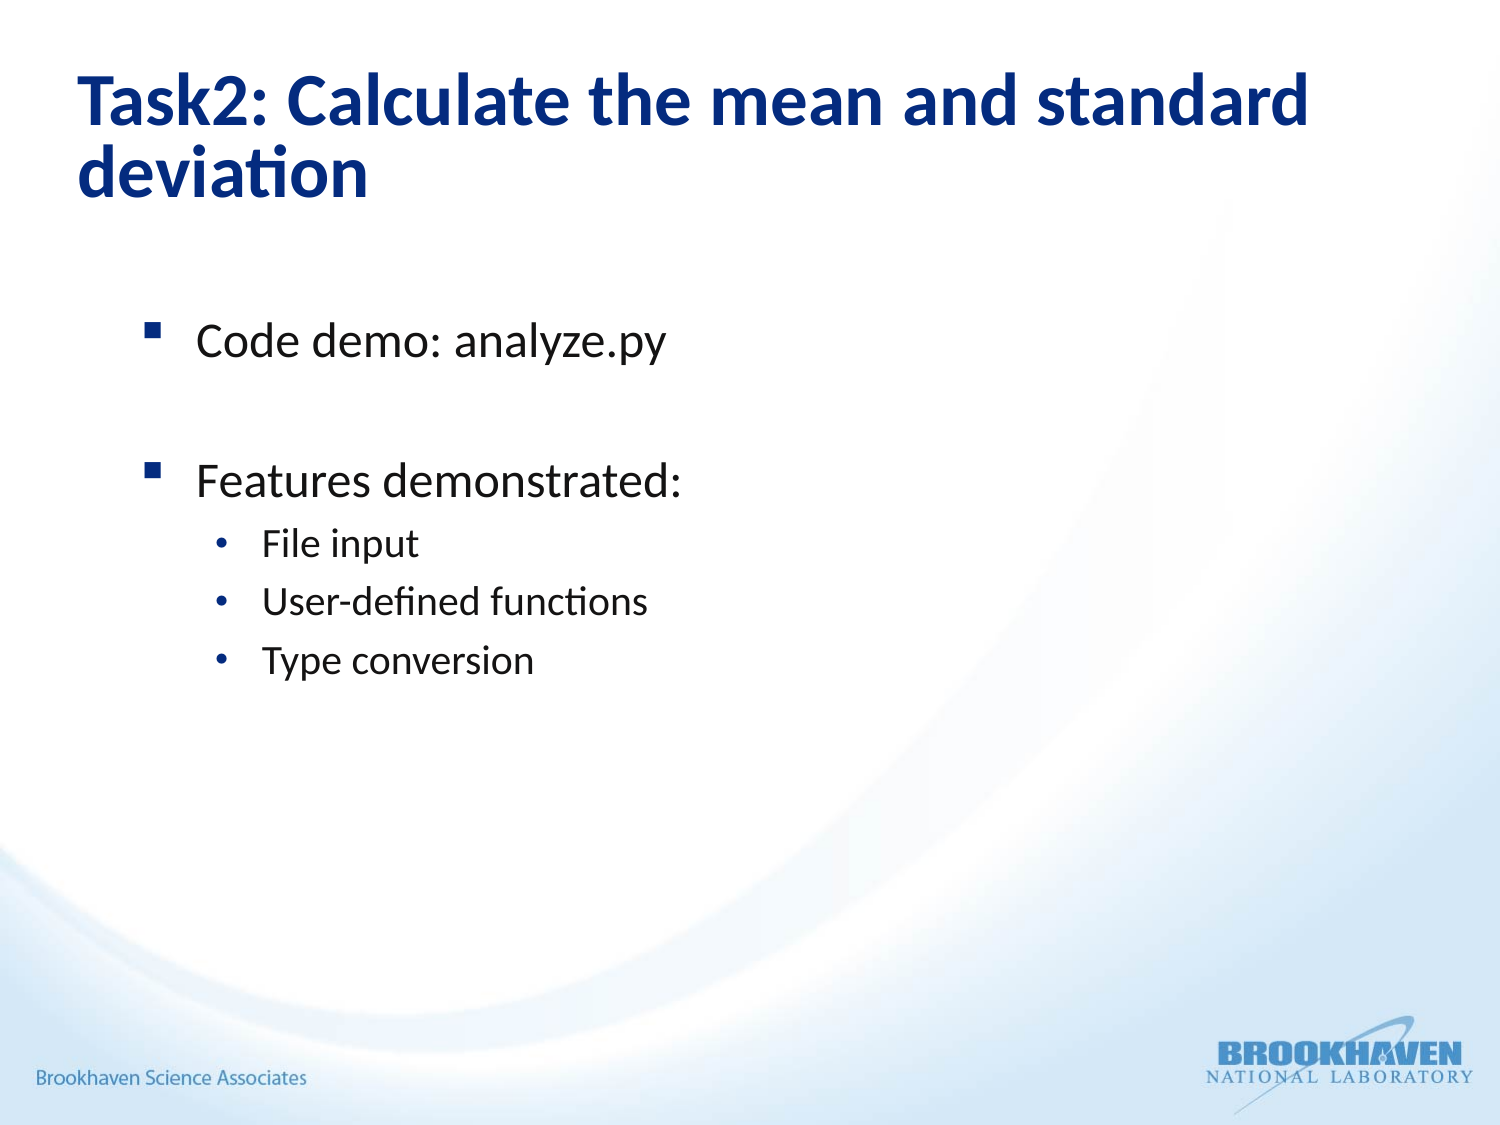

# Task2: Calculate the mean and standard deviation
Code demo: analyze.py

Features demonstrated:
File input
User-defined functions
Type conversion